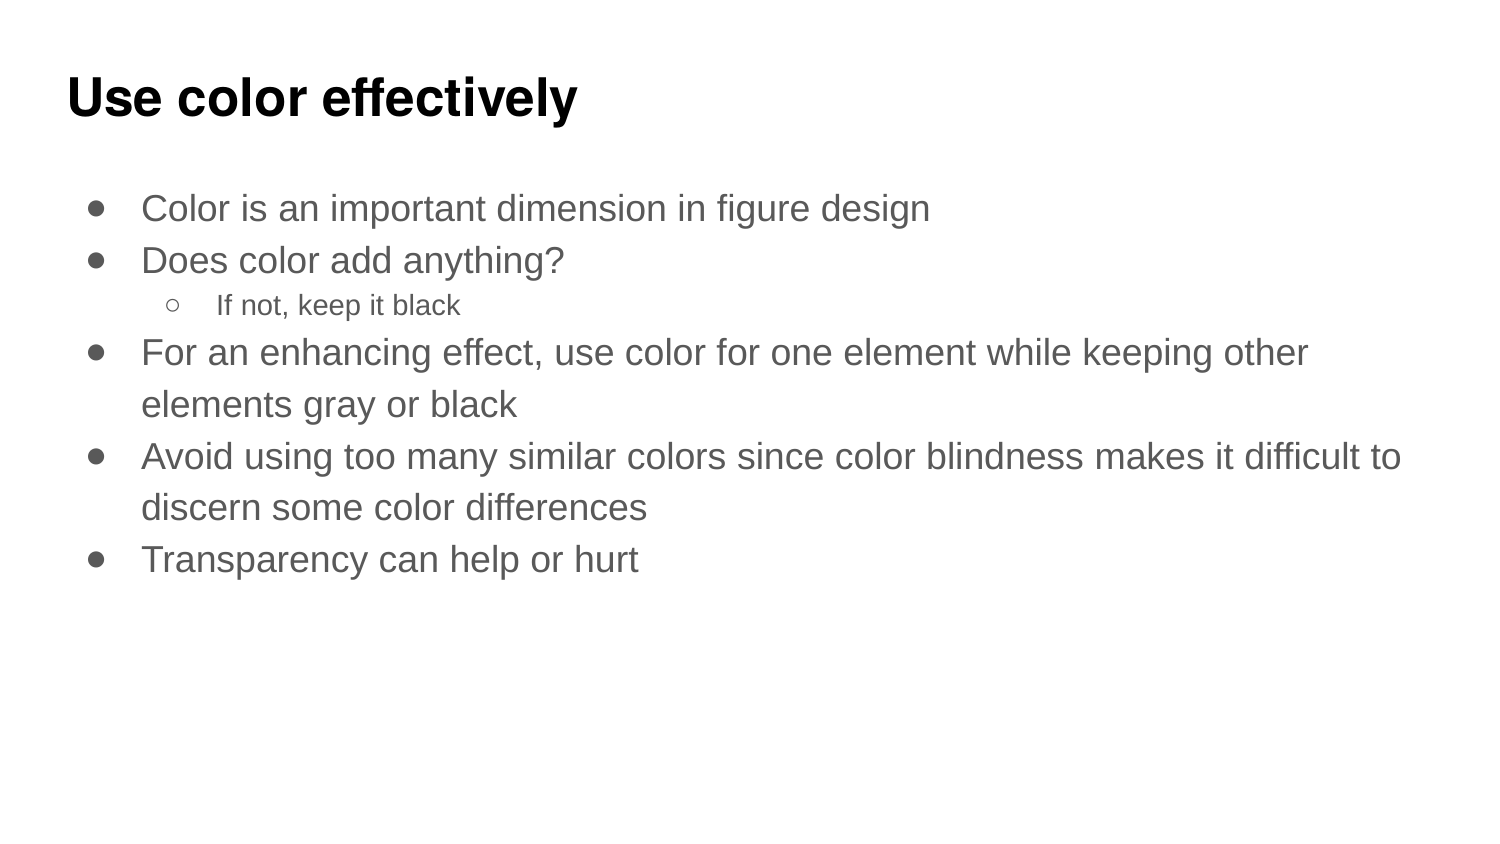

# Use color effectively
Color is an important dimension in figure design
Does color add anything?
If not, keep it black
For an enhancing effect, use color for one element while keeping other elements gray or black
Avoid using too many similar colors since color blindness makes it difficult to discern some color differences
Transparency can help or hurt